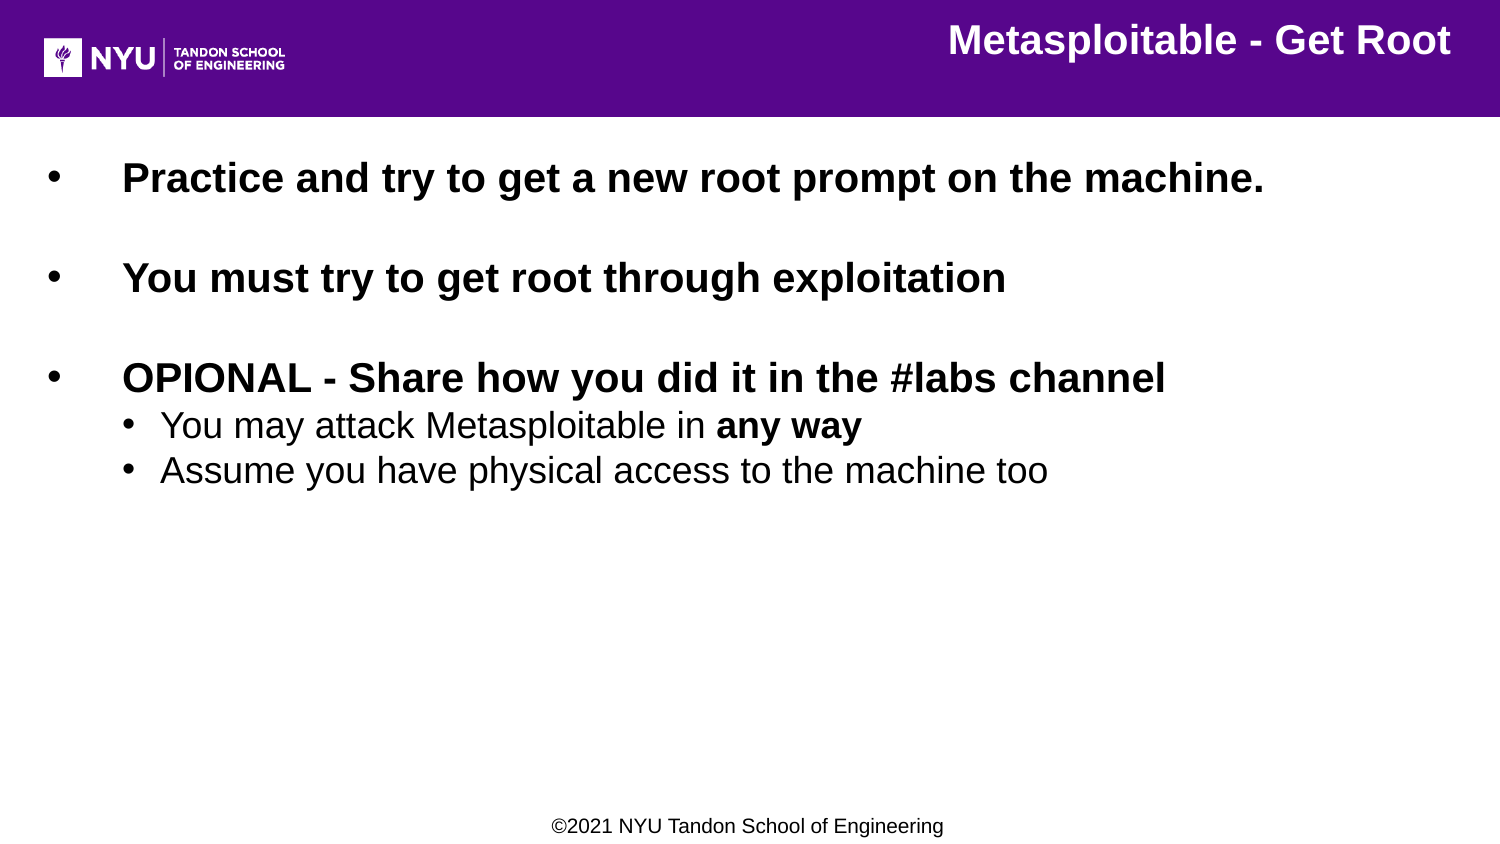

Metasploitable - Get Root
Practice and try to get a new root prompt on the machine.

You must try to get root through exploitation

OPIONAL - Share how you did it in the #labs channel
You may attack Metasploitable in any way
Assume you have physical access to the machine too